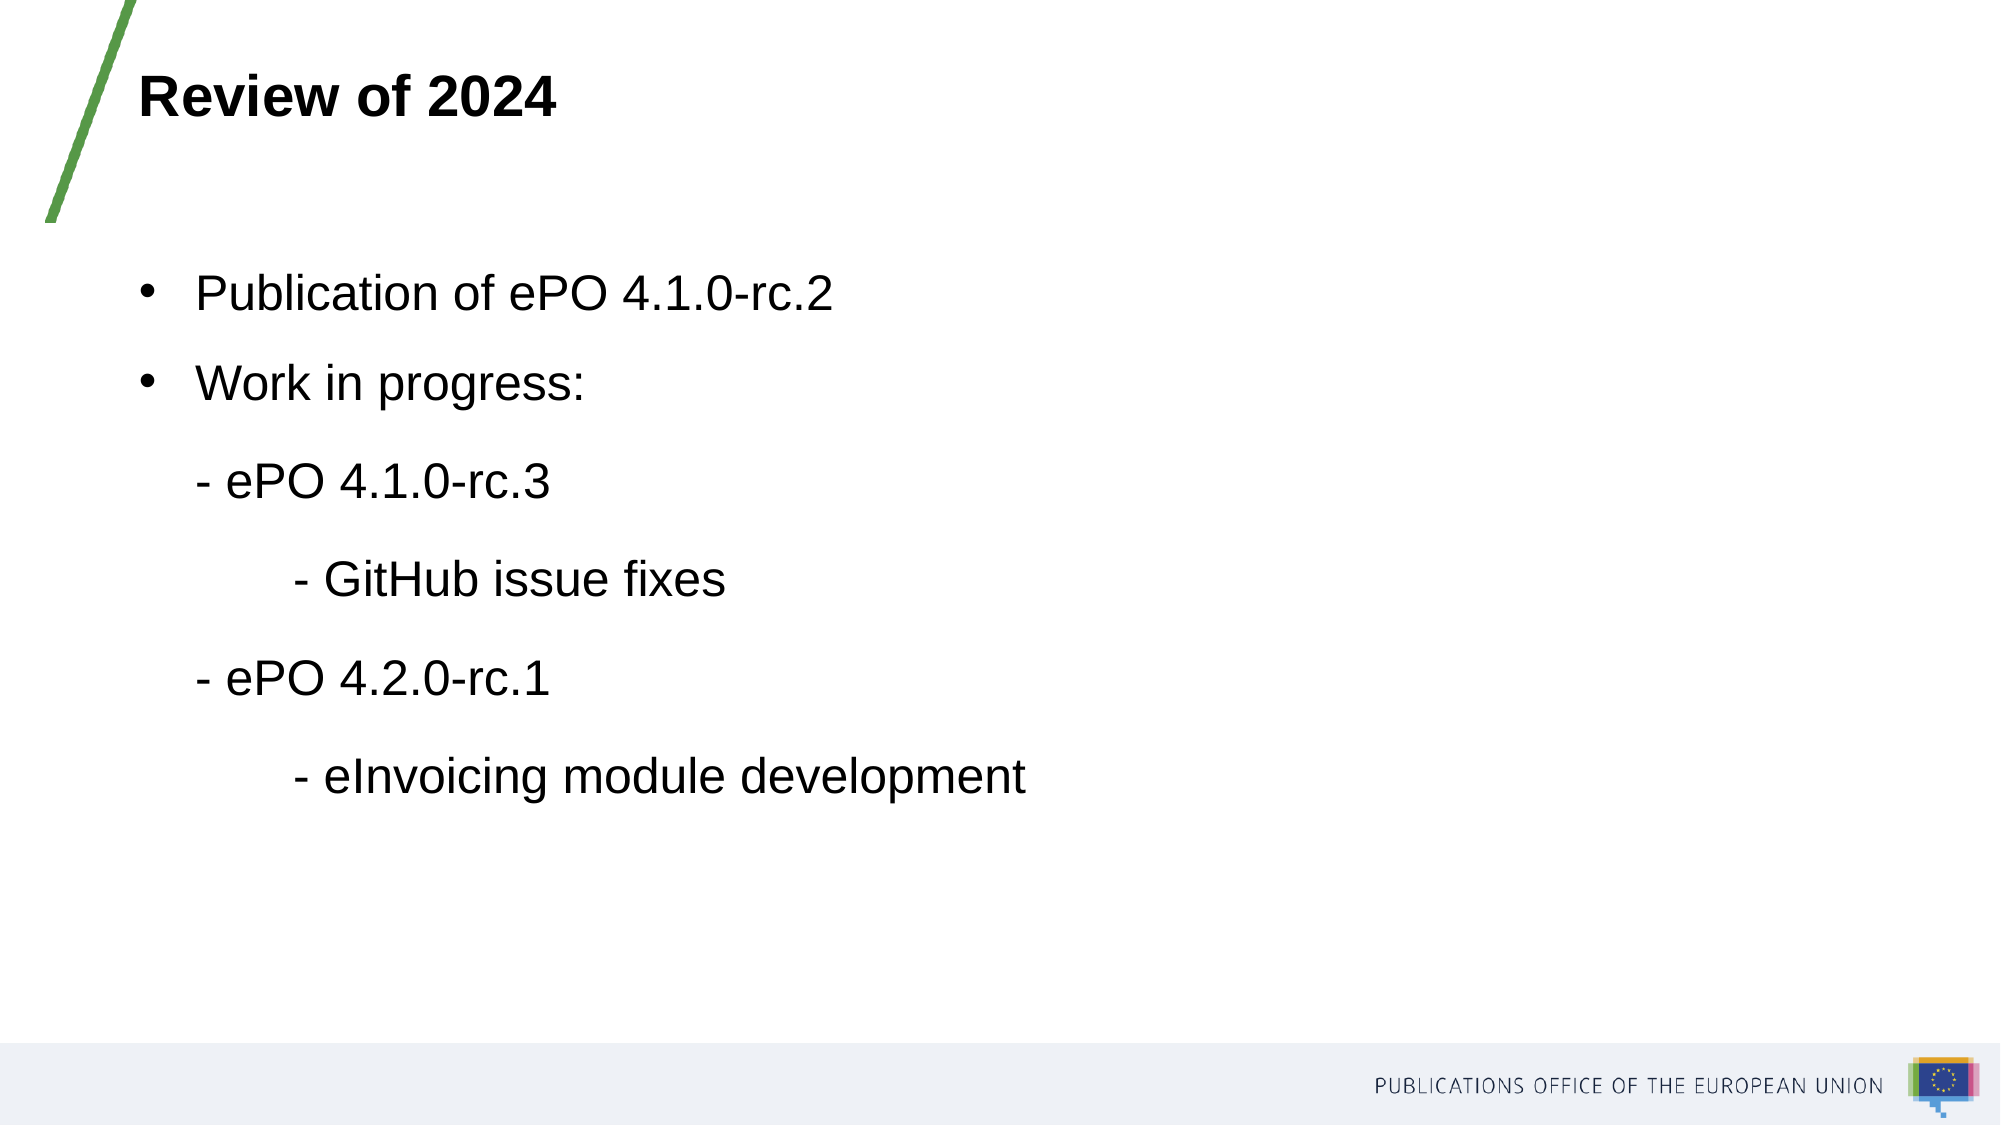

Review of 2024
Publication of ePO 4.1.0-rc.2
Work in progress:
    - ePO 4.1.0-rc.3
           - GitHub issue fixes
    - ePO 4.2.0-rc.1
           - eInvoicing module development